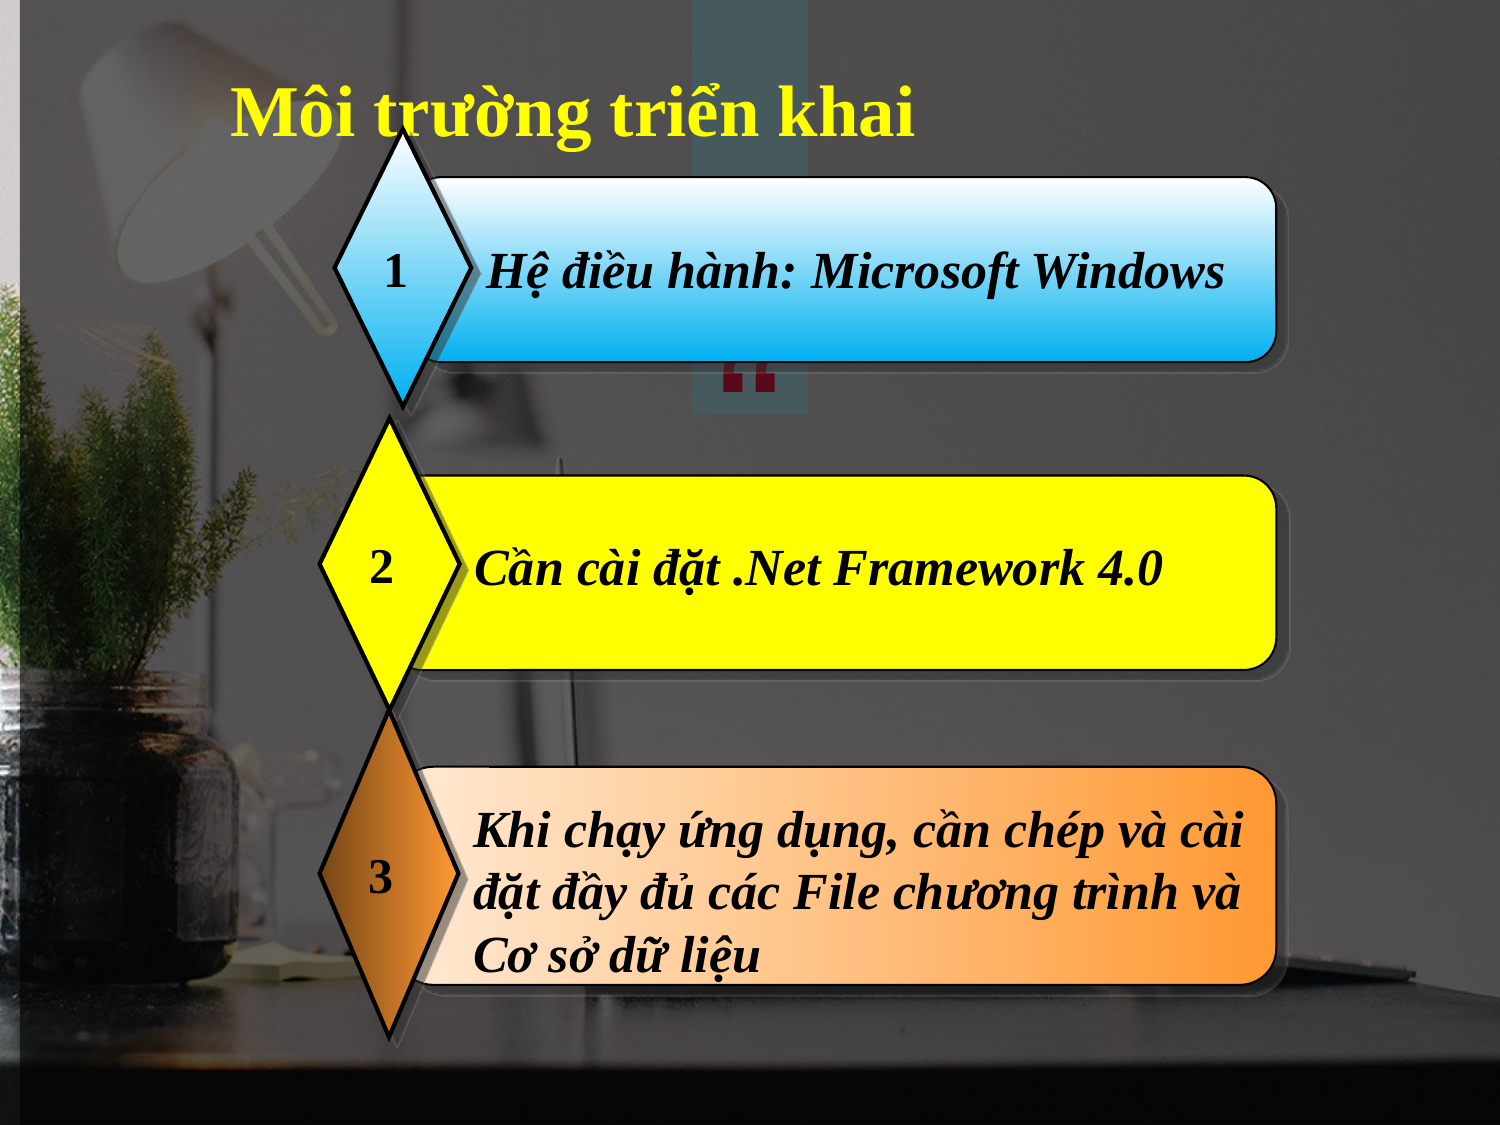

Môi trường triển khai
1

Hệ điều hành: Microsoft Windows
2

Cần cài đặt .Net Framework 4.0
3

Khi chạy ứng dụng, cần chép và cài
đặt đầy đủ các File chương trình và
Cơ sở dữ liệu